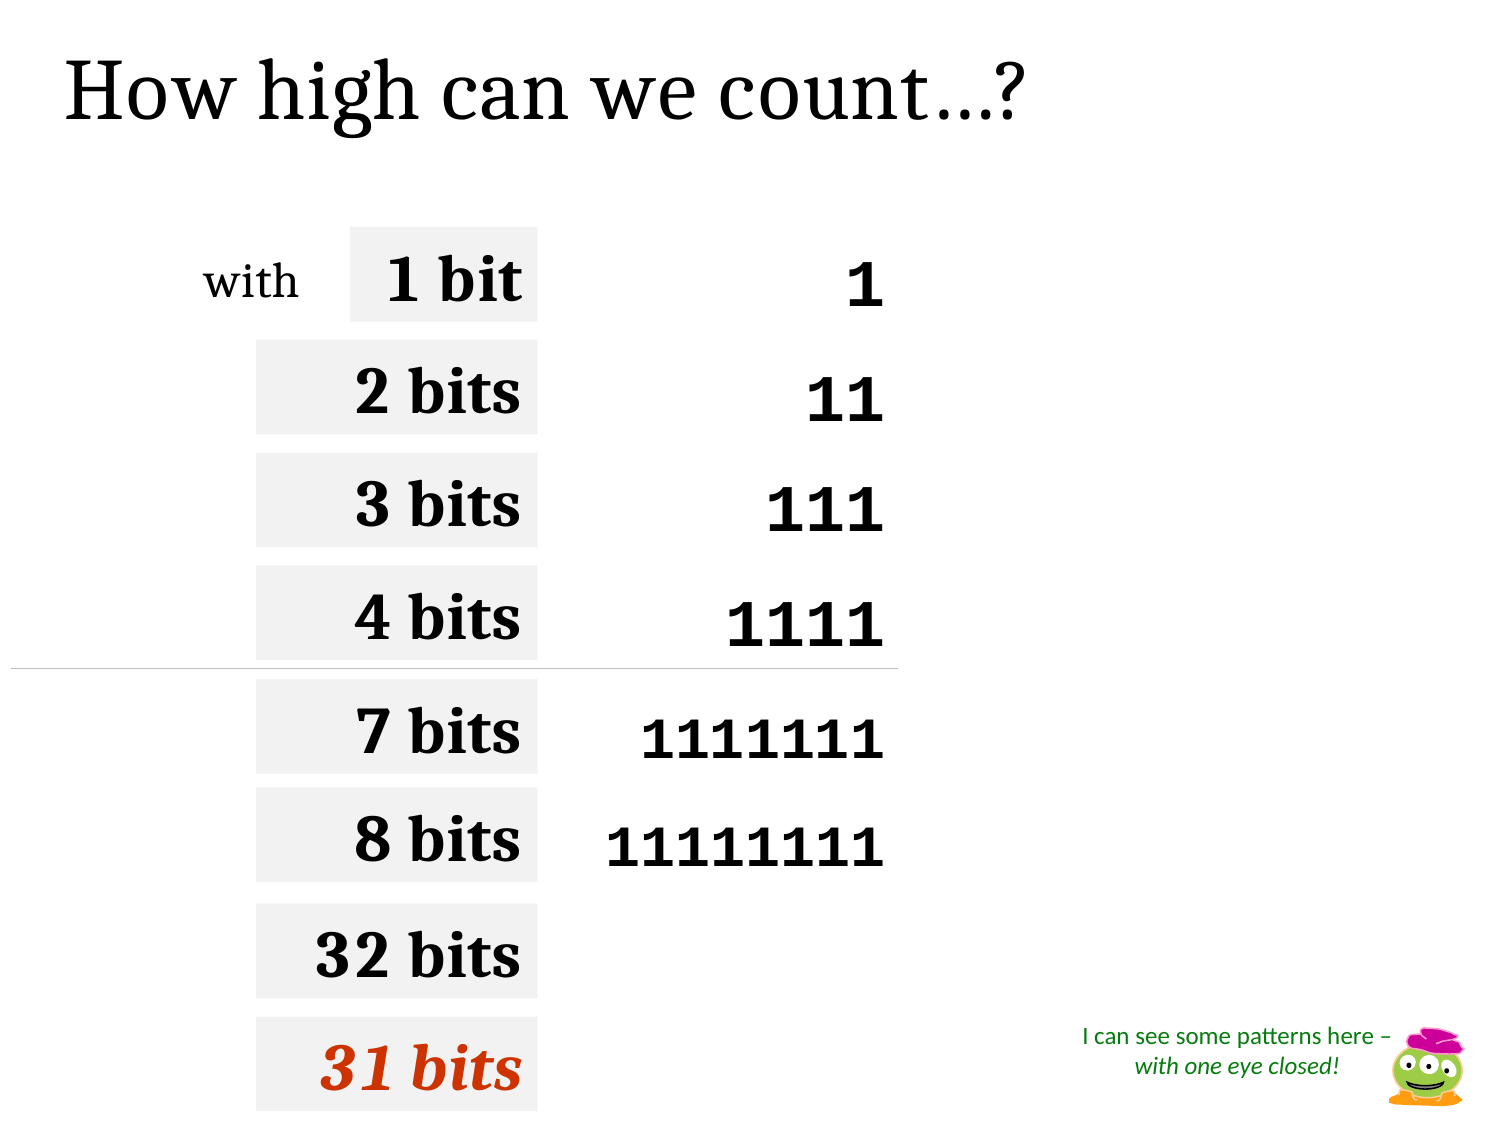

How high can we count…?
1 bit
1
with
2 bits
11
3 bits
111
4 bits
1111
7 bits
1111111
8 bits
11111111
32 bits
I can see some patterns here –with one eye closed!
31 bits